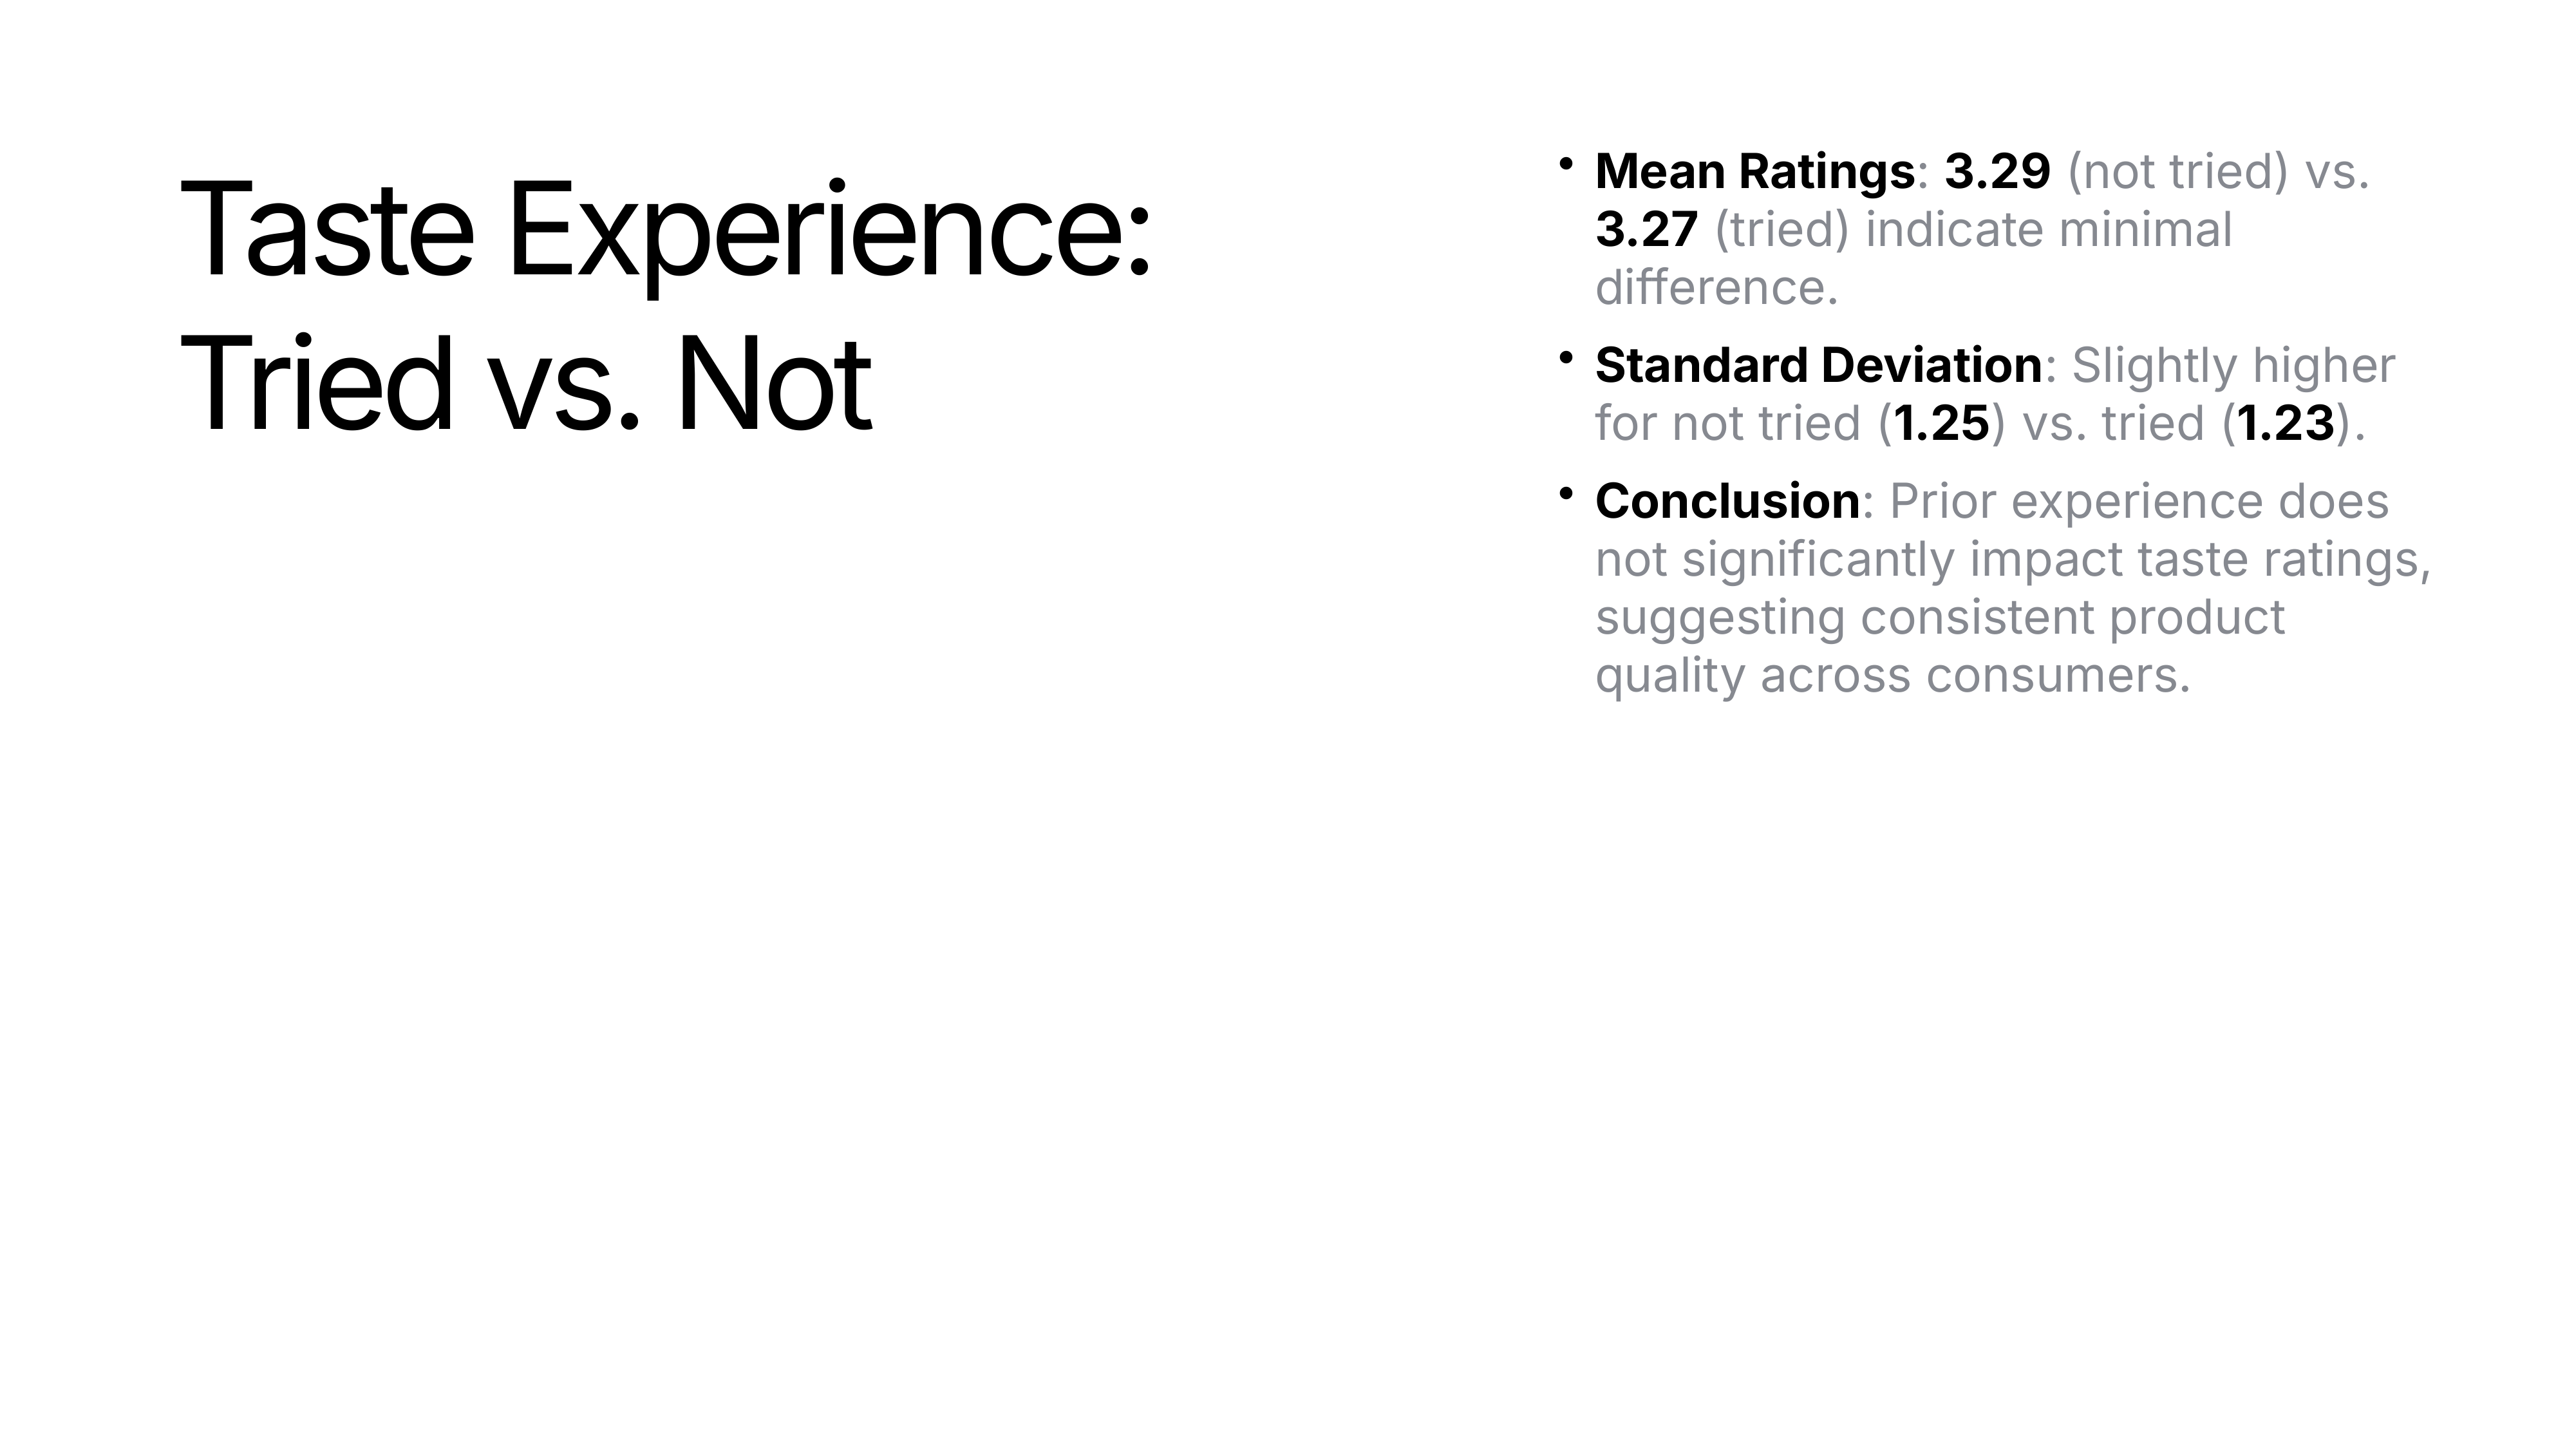

Mean Ratings: 3.29 (not tried) vs. 3.27 (tried) indicate minimal difference.
Standard Deviation: Slightly higher for not tried (1.25) vs. tried (1.23).
Conclusion: Prior experience does not significantly impact taste ratings, suggesting consistent product quality across consumers.
Taste Experience: Tried vs. Not